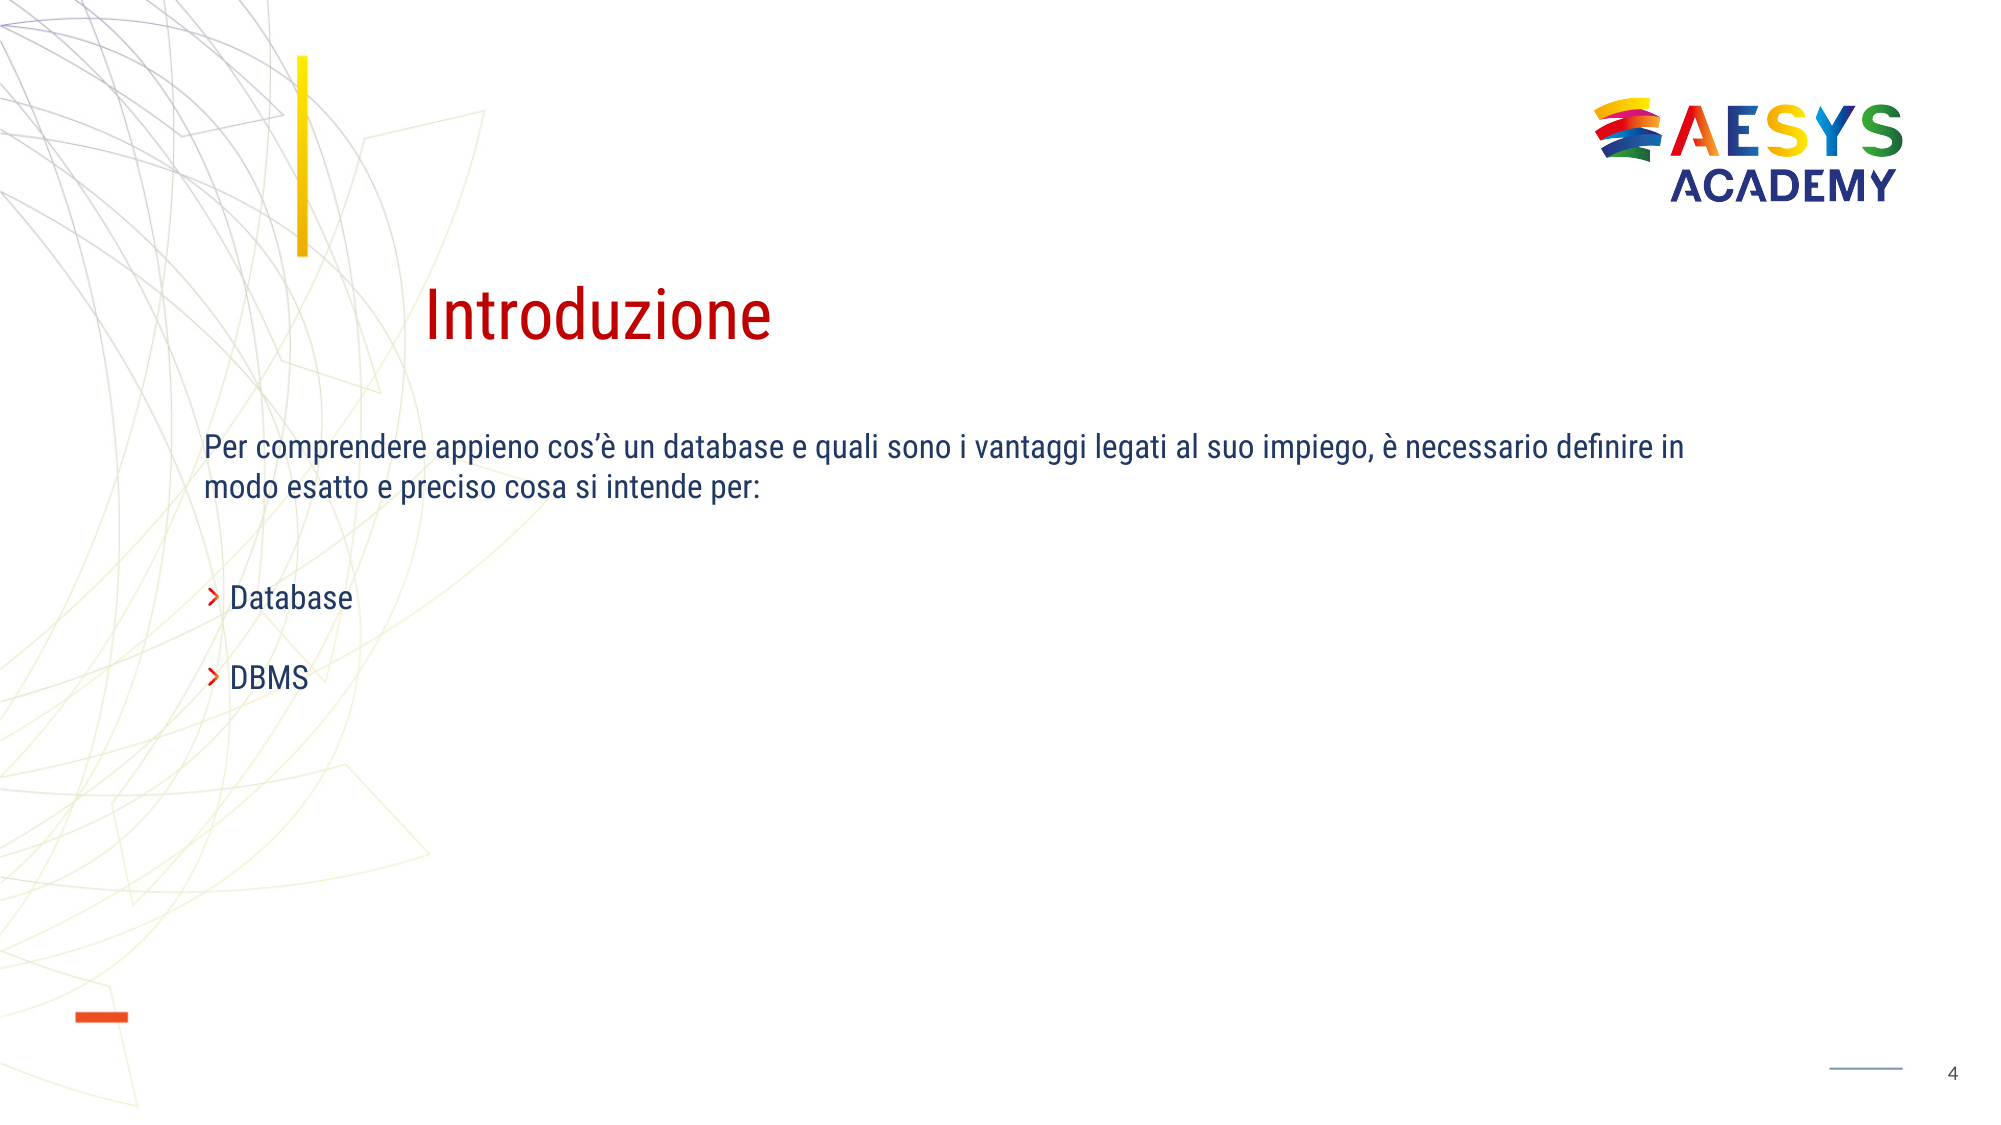

# Introduzione
Per comprendere appieno cos’è un database e quali sono i vantaggi legati al suo impiego, è necessario definire in modo esatto e preciso cosa si intende per:
Database

DBMS

4